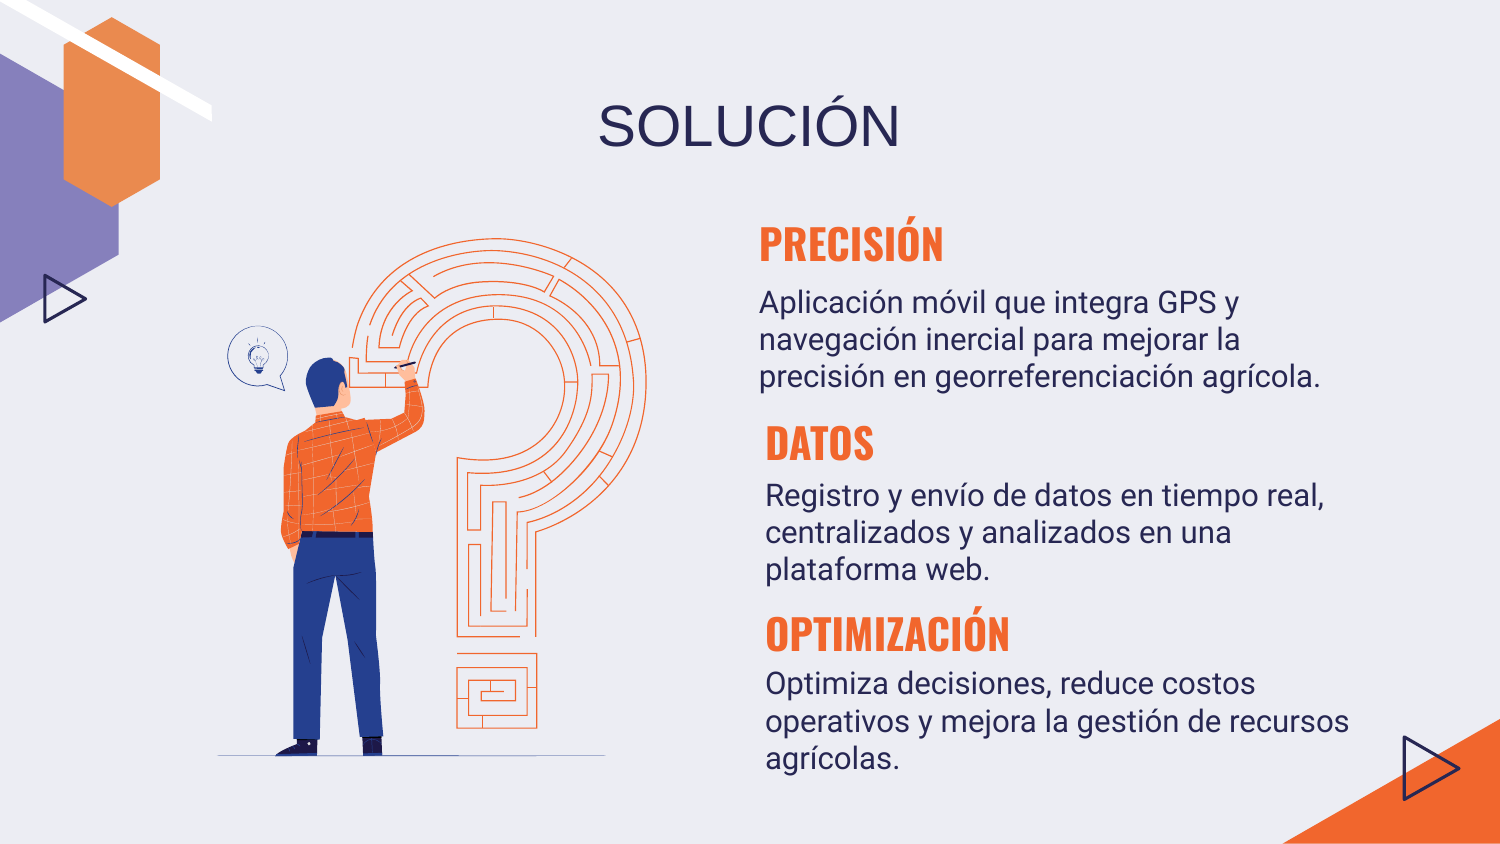

# SOLUCIÓN
PRECISIÓN

Aplicación móvil que integra GPS y navegación inercial para mejorar la precisión en georreferenciación agrícola.
DATOS
Registro y envío de datos en tiempo real, centralizados y analizados en una plataforma web.
OPTIMIZACIÓN
Optimiza decisiones, reduce costos operativos y mejora la gestión de recursos agrícolas.